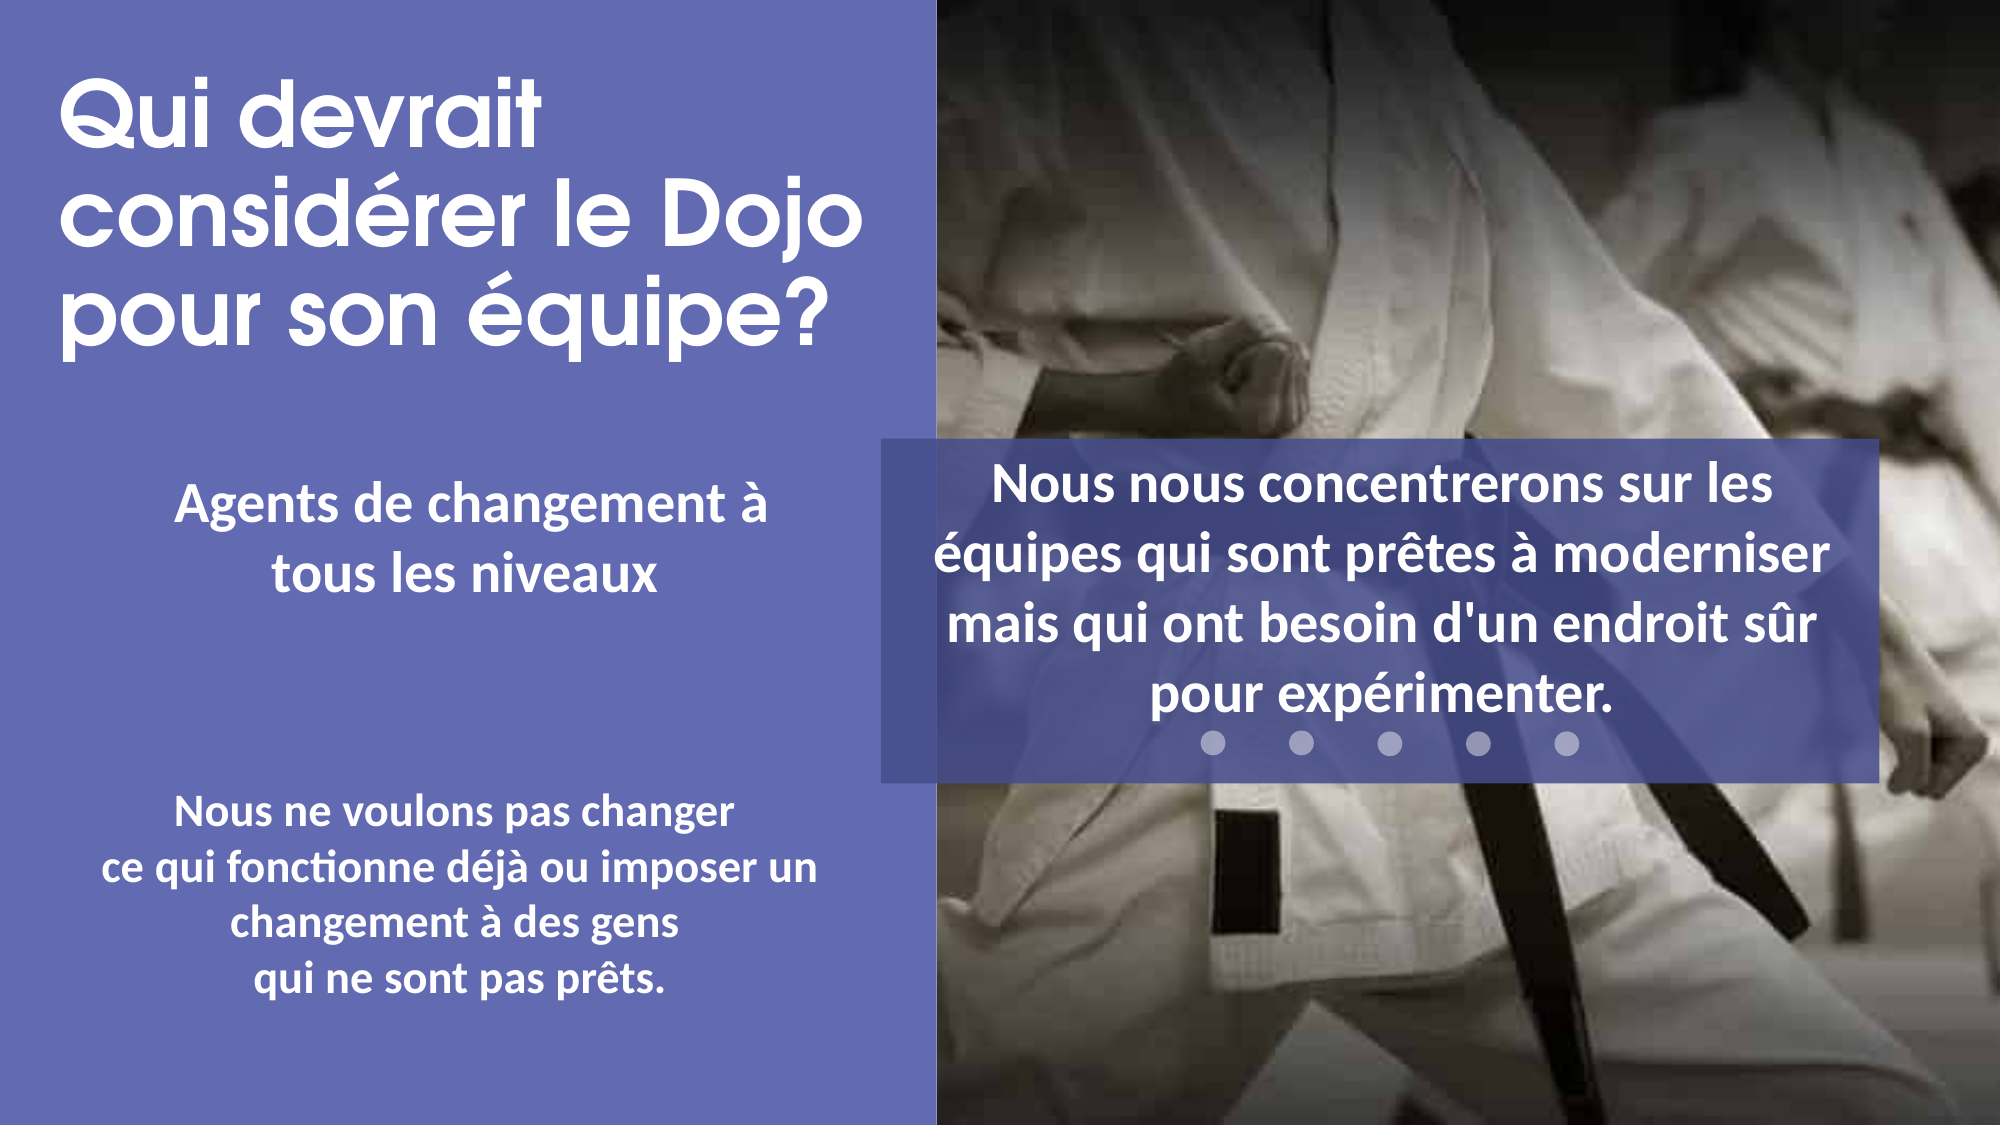

# Qui devrait considérer le Dojo pour son équipe?​
Nous nous concentrerons sur les équipes qui sont prêtes à moderniser mais qui ont besoin d'un endroit sûr pour expérimenter.​
Agents de changement à tous les niveaux ​

Nous ne voulons pas changer ​
ce qui fonctionne déjà ou imposer un changement à des gens ​
qui ne sont pas prêts.